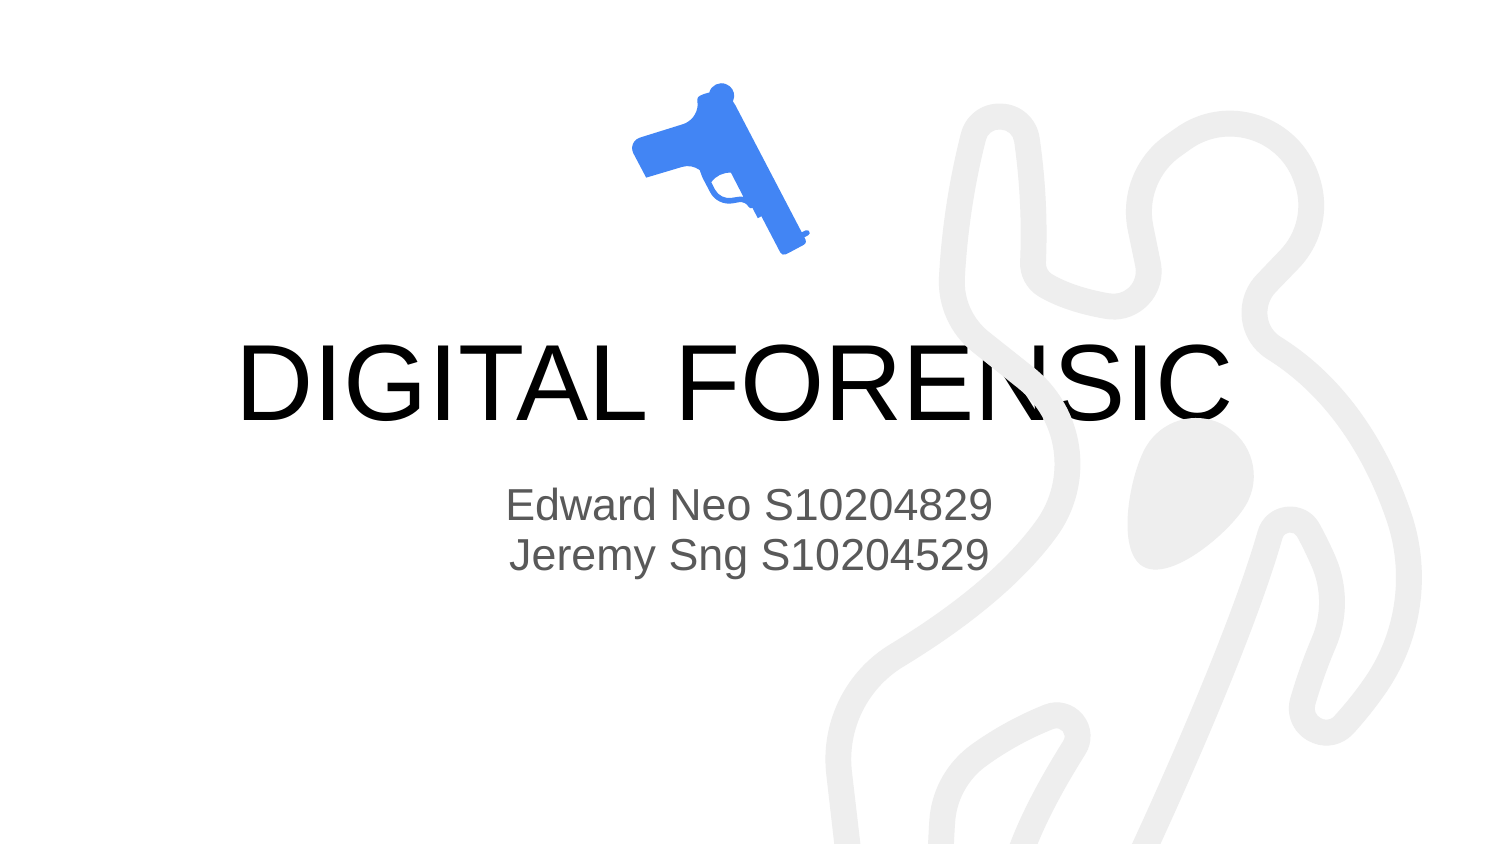

# DIGITAL FORENSIC
Edward Neo S10204829
Jeremy Sng S10204529